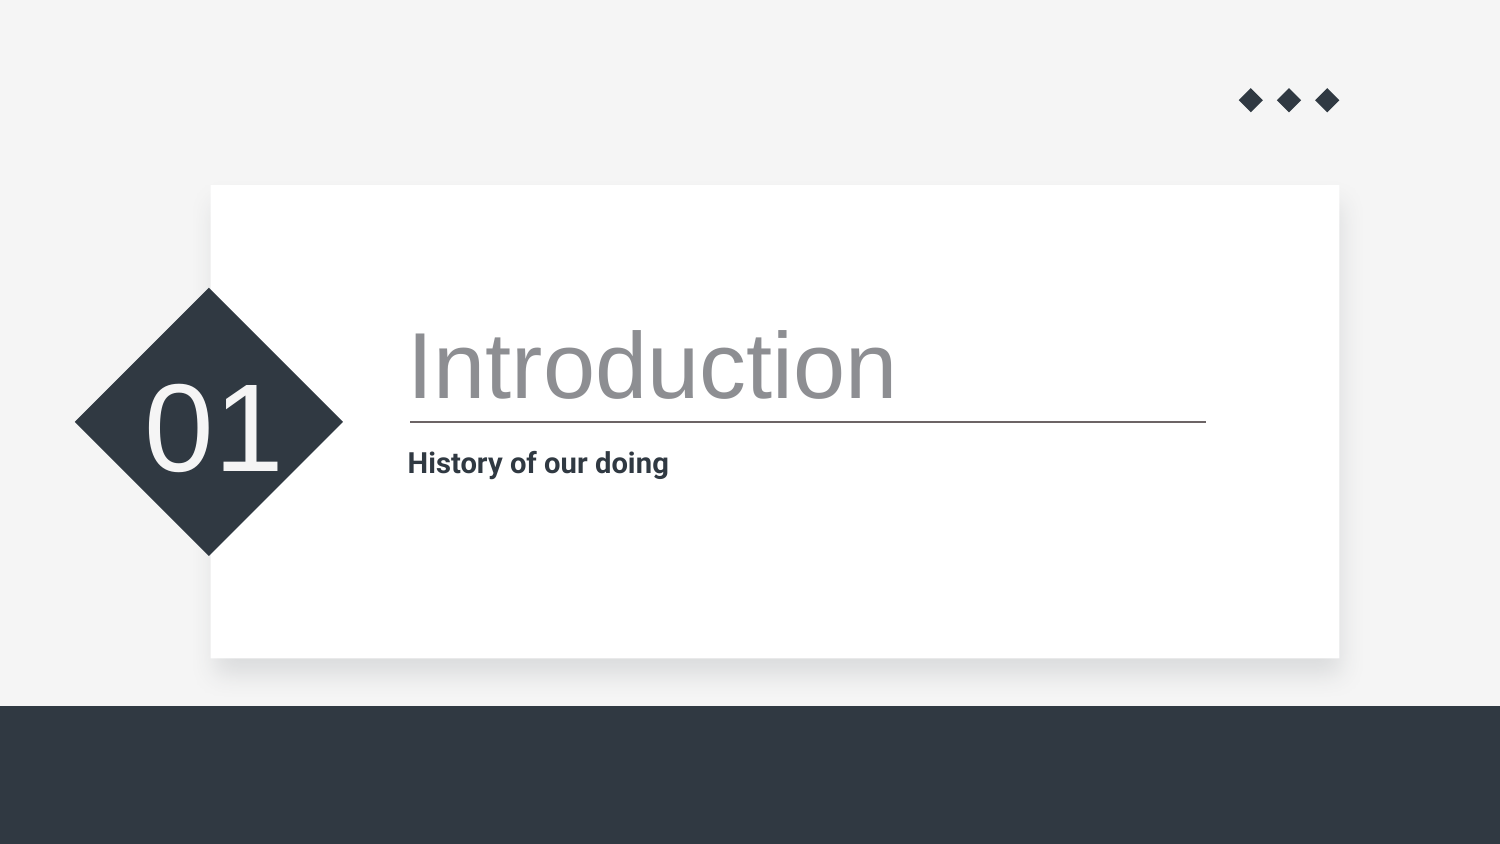

# Introduction
01
History of our doing